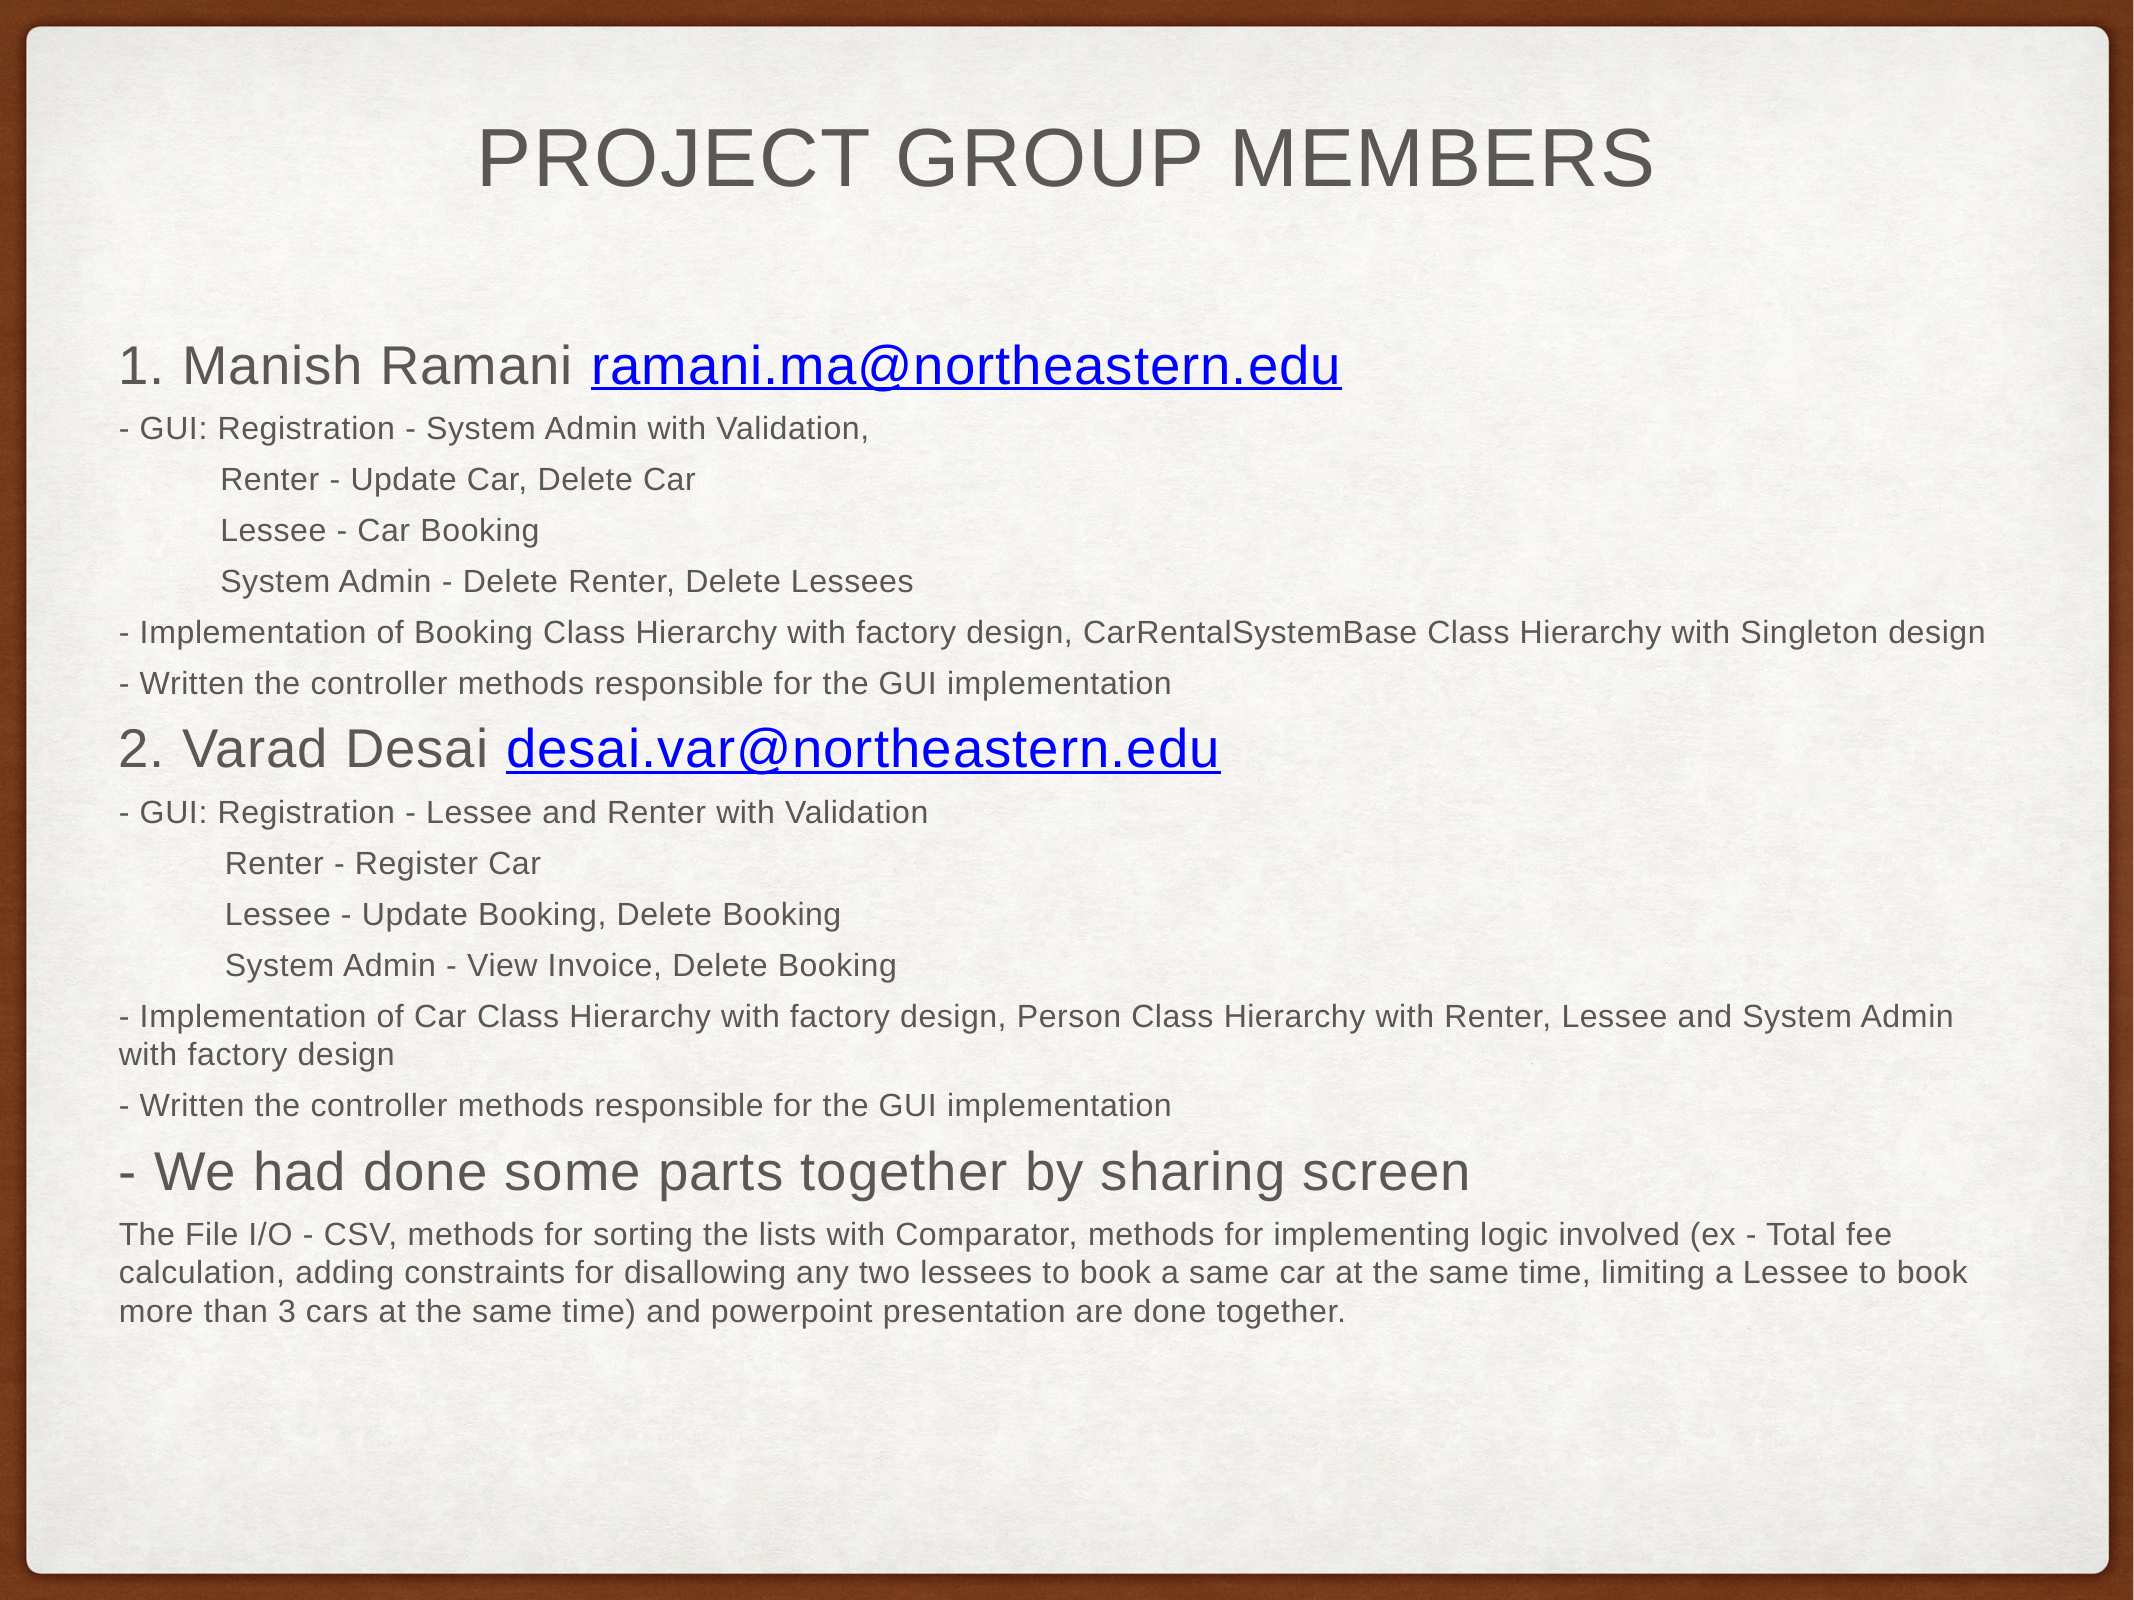

Project Group Members
1. Manish Ramani ramani.ma@northeastern.edu
- GUI: Registration - System Admin with Validation,
 Renter - Update Car, Delete Car
 Lessee - Car Booking
 System Admin - Delete Renter, Delete Lessees
- Implementation of Booking Class Hierarchy with factory design, CarRentalSystemBase Class Hierarchy with Singleton design
- Written the controller methods responsible for the GUI implementation
2. Varad Desai desai.var@northeastern.edu
- GUI: Registration - Lessee and Renter with Validation
           Renter - Register Car
           Lessee - Update Booking, Delete Booking
           System Admin - View Invoice, Delete Booking
- Implementation of Car Class Hierarchy with factory design, Person Class Hierarchy with Renter, Lessee and System Admin with factory design
- Written the controller methods responsible for the GUI implementation
- We had done some parts together by sharing screen
The File I/O - CSV, methods for sorting the lists with Comparator, methods for implementing logic involved (ex - Total fee calculation, adding constraints for disallowing any two lessees to book a same car at the same time, limiting a Lessee to book more than 3 cars at the same time) and powerpoint presentation are done together.